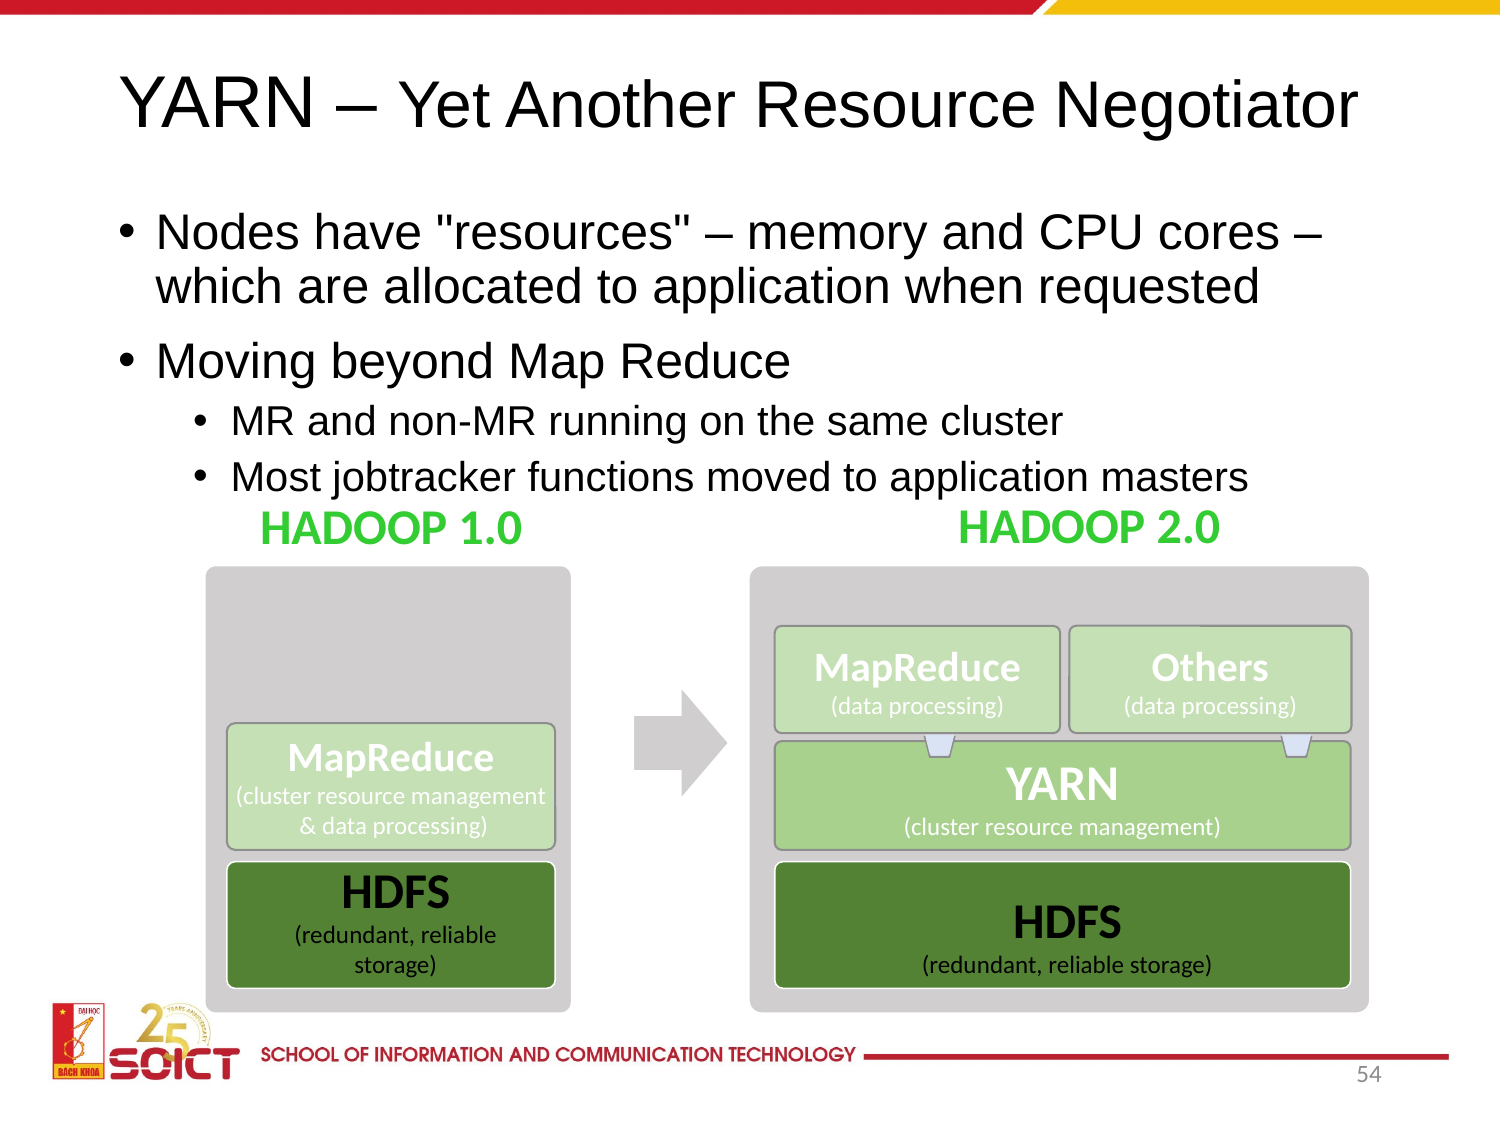

# YARN – Yet Another Resource Negotiator
Nodes have "resources" – memory and CPU cores – which are allocated to application when requested
Moving beyond Map Reduce
MR and non-MR running on the same cluster
Most jobtracker functions moved to application masters
HADOOP 2.0
HADOOP 1.0

Others
(data processing)
MapReduce
(data processing)

MapReduce
(cluster resource management
 & data processing)

YARN
(cluster resource management)
HDFS
(redundant, reliable storage)
HDFS
(redundant, reliable storage)
54